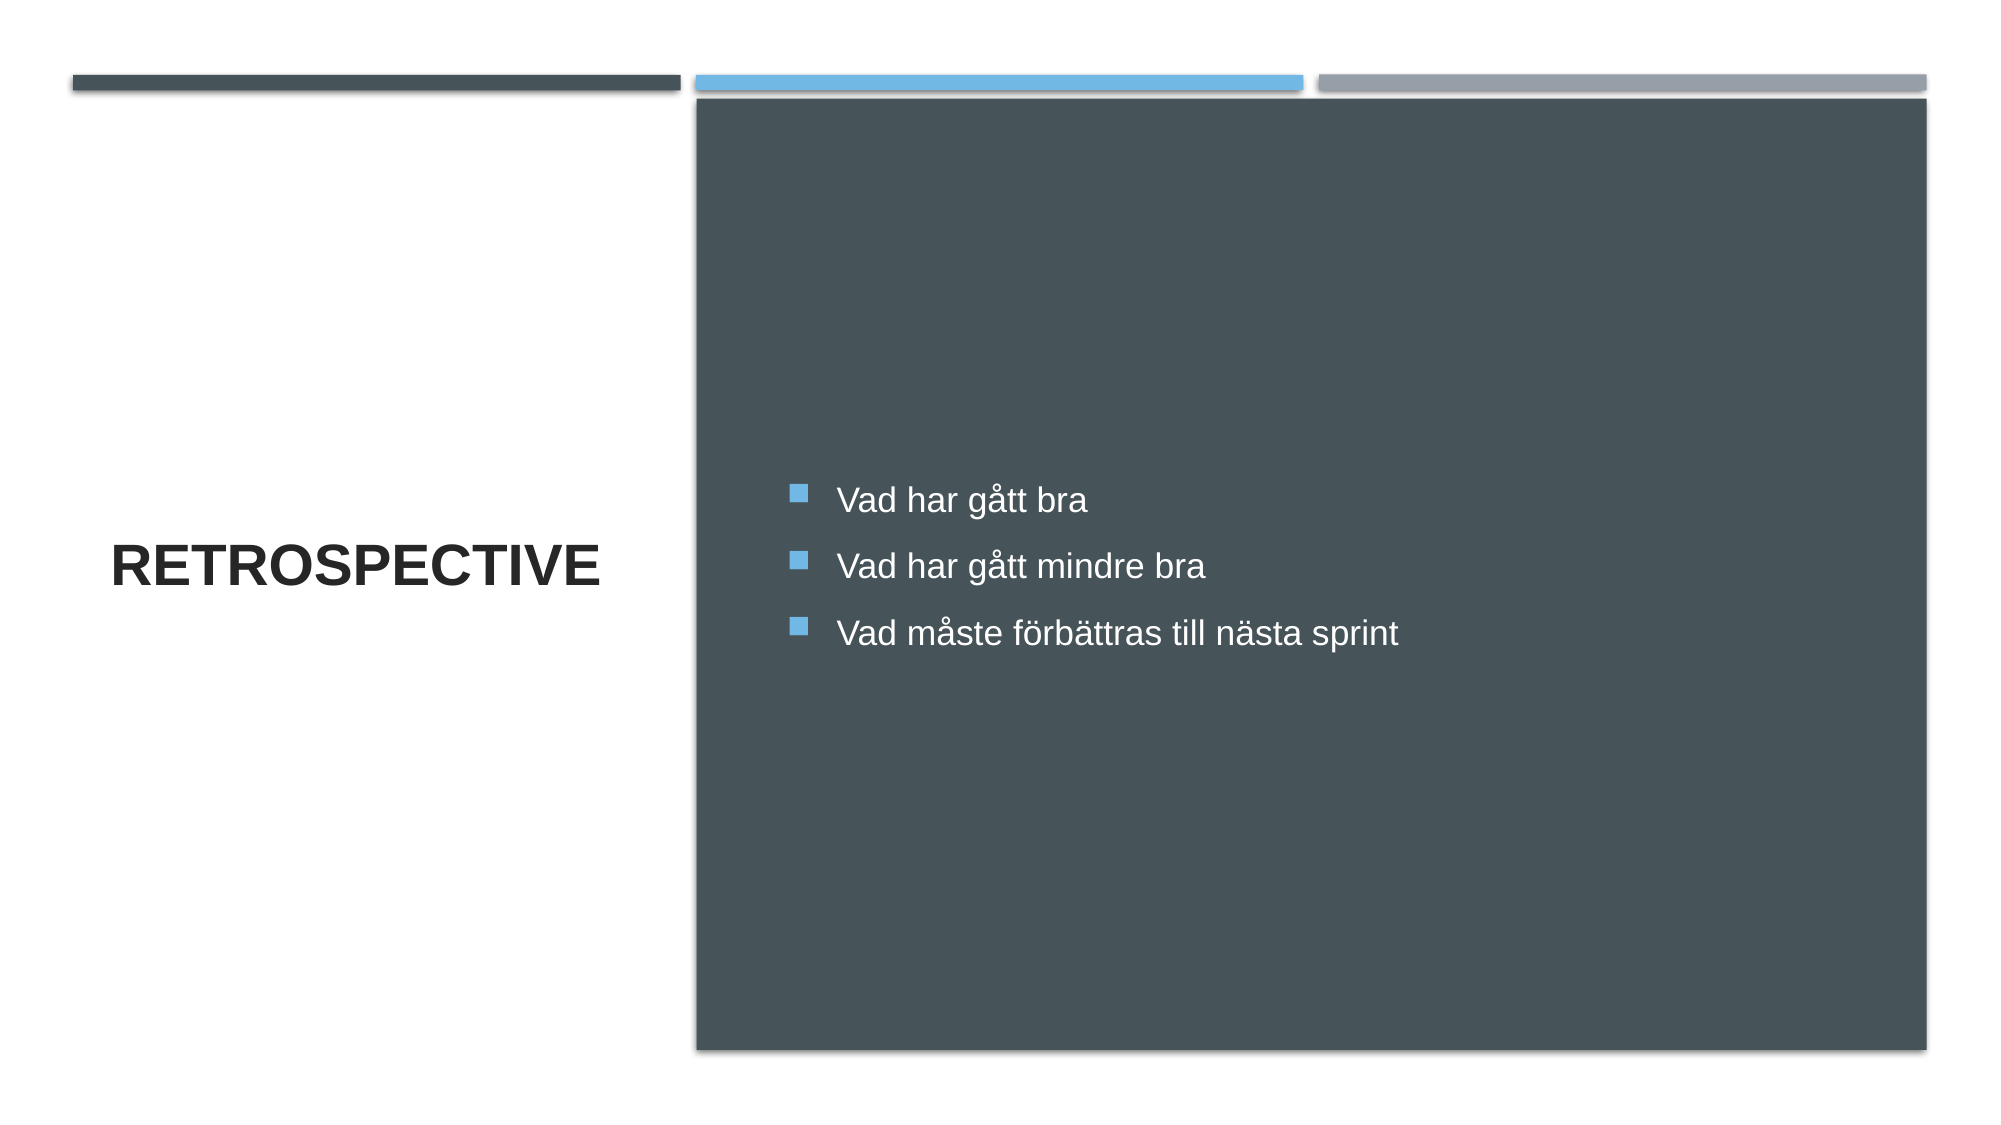

# Retrospective
Vad har gått bra
Vad har gått mindre bra
Vad måste förbättras till nästa sprint